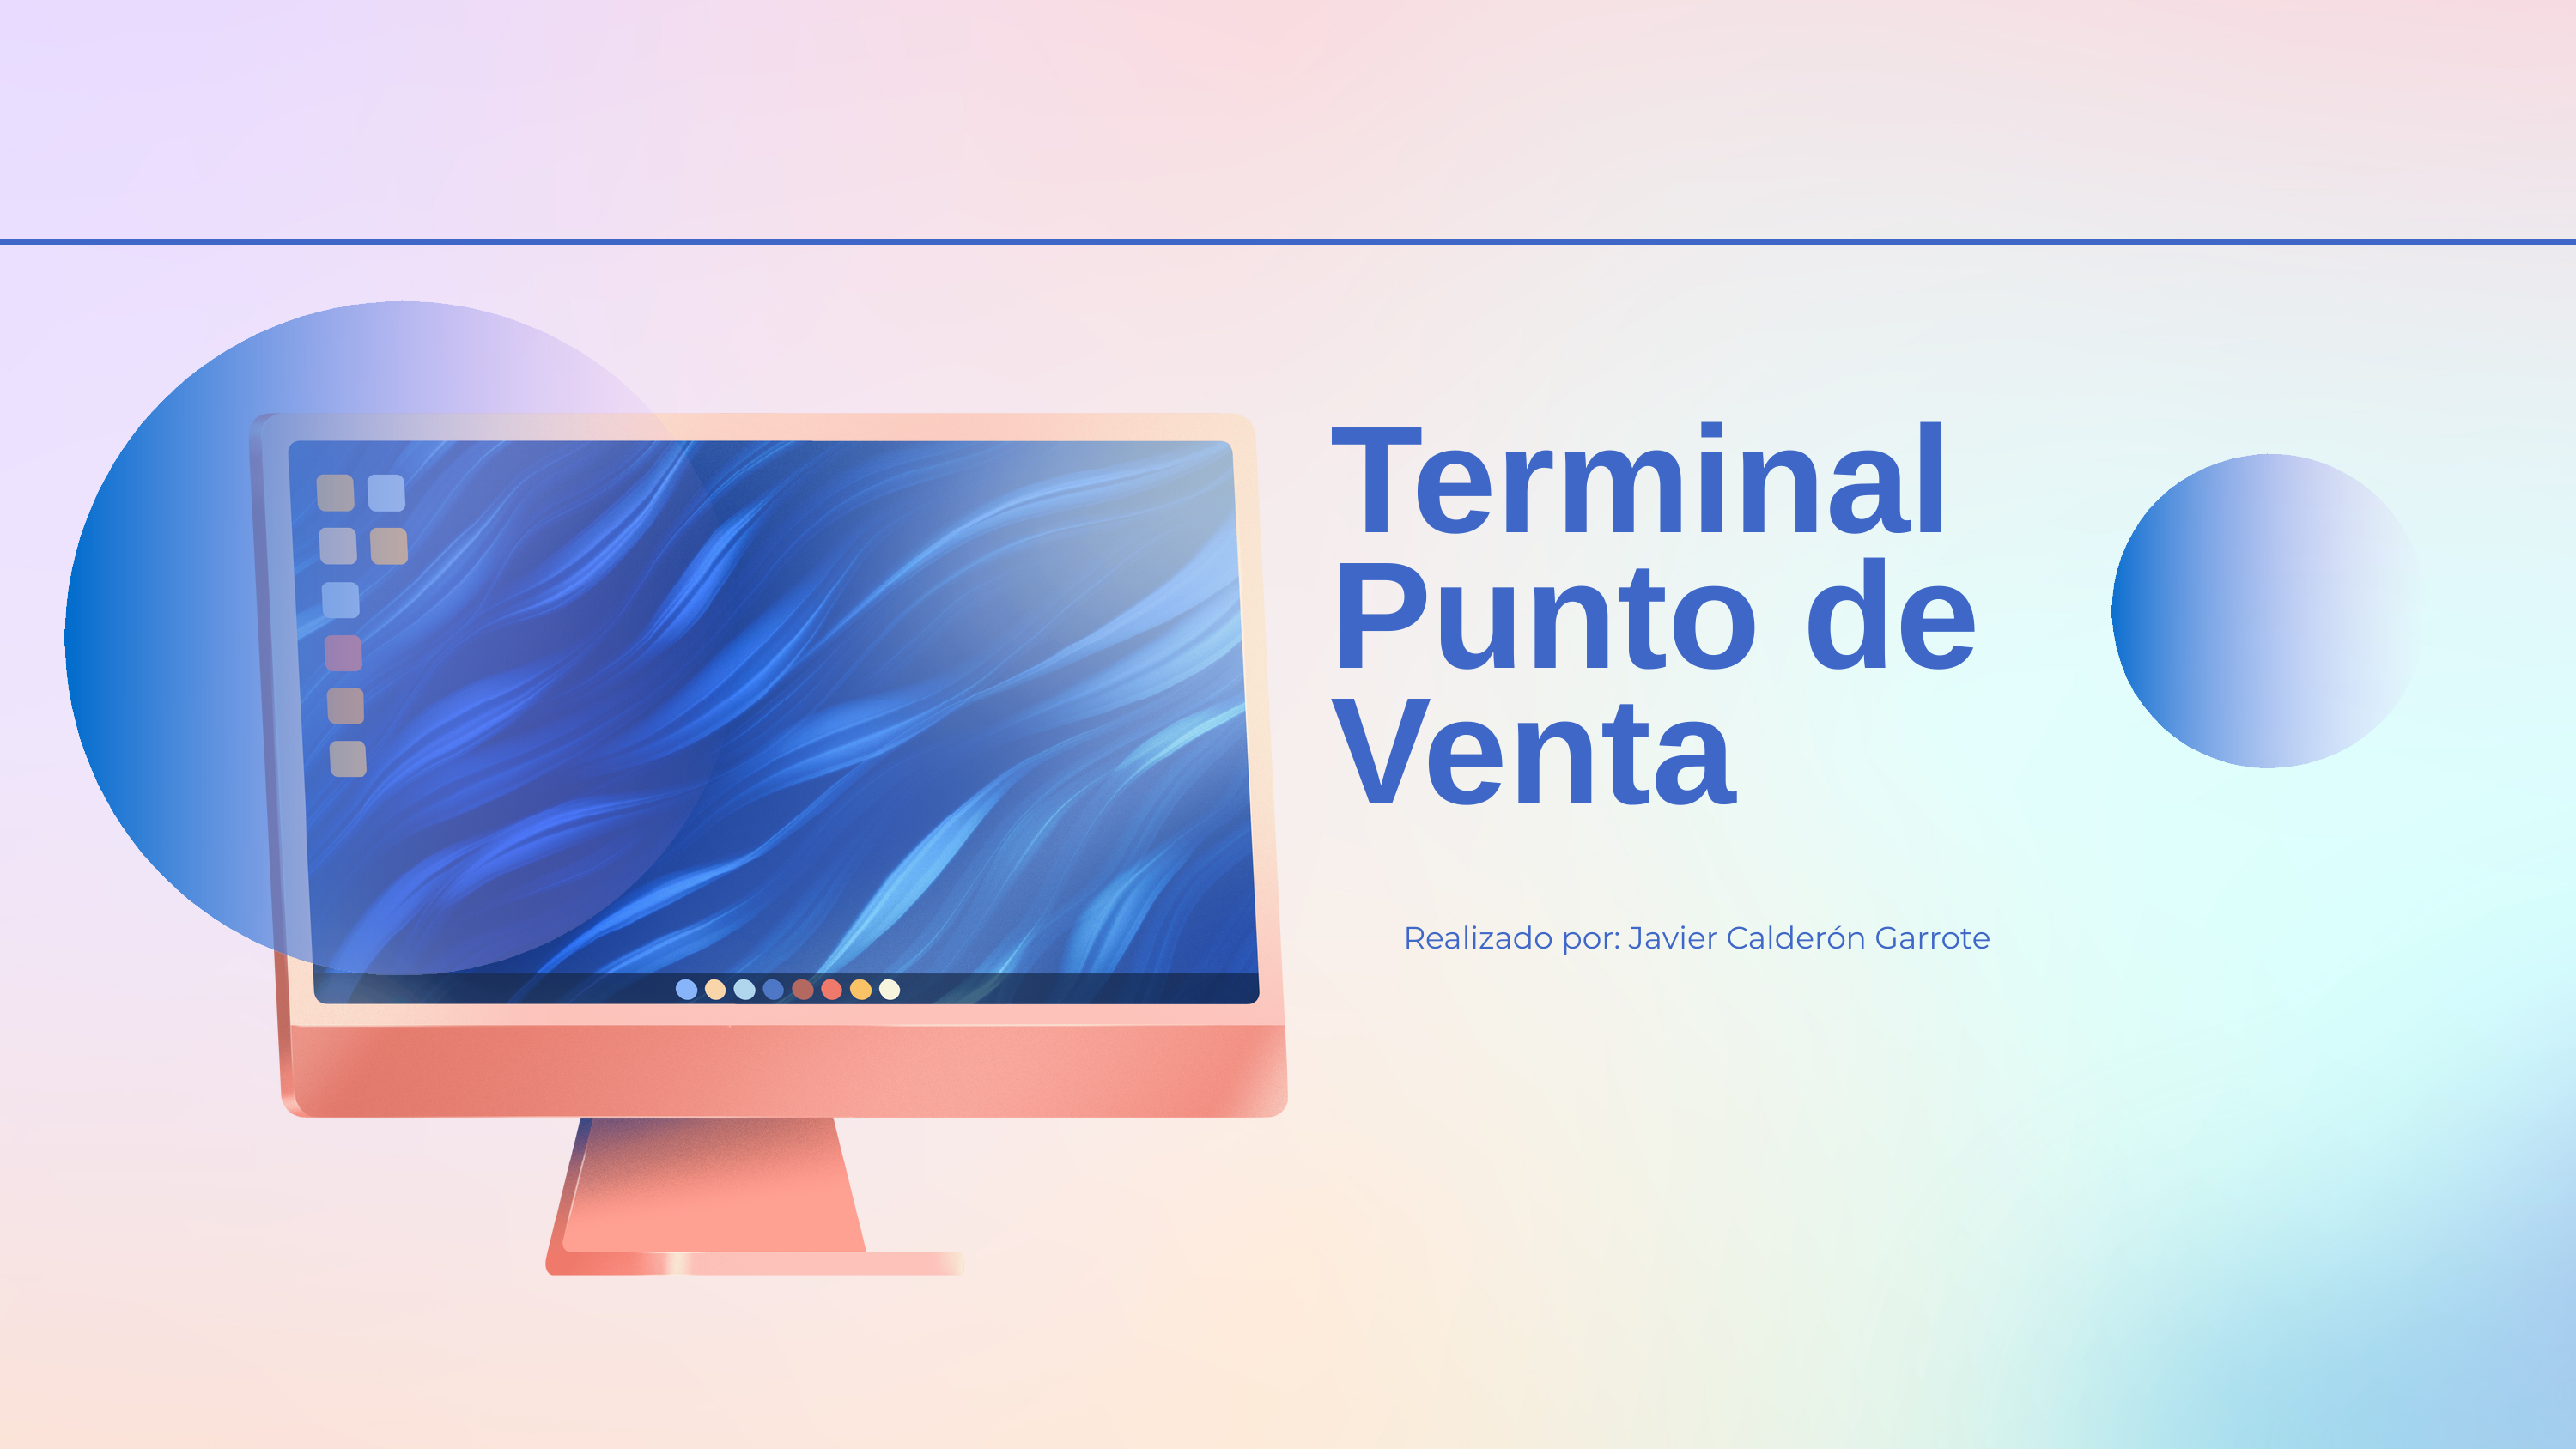

Terminal Punto de Venta

Realizado por: Javier Calderón Garrote